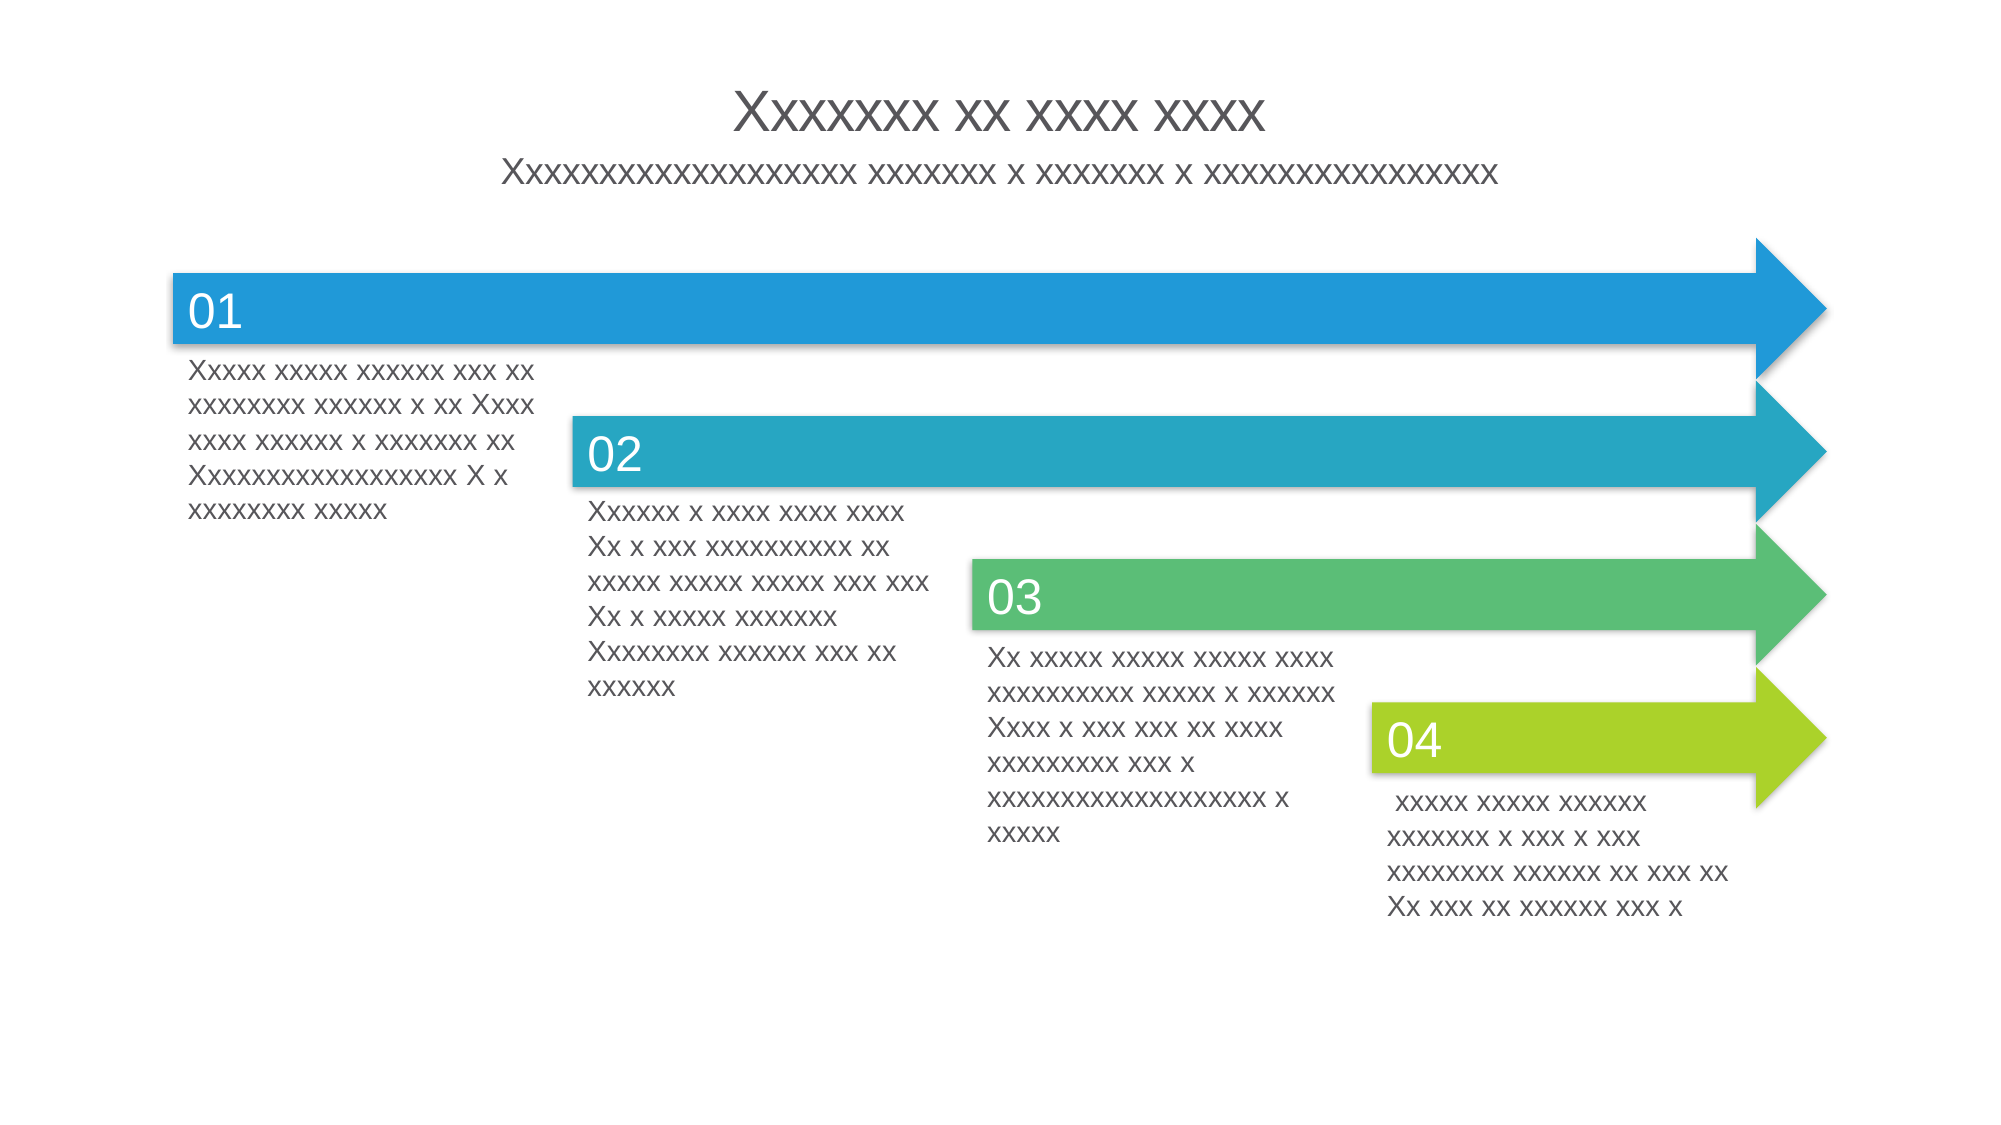

# Xxxxxxx xx xxxx xxxx
Xxxxxxxxxxxxxxxxxxx xxxxxxx x xxxxxxx x xxxxxxxxxxxxxxxx
01
Xxxxx xxxxx xxxxxx xxx xx xxxxxxxx xxxxxx x xx Xxxx xxxx xxxxxx x xxxxxxx xx Xxxxxxxxxxxxxxxxxx X x xxxxxxxx xxxxx
02
Xxxxxx x xxxx xxxx xxxx Xx x xxx xxxxxxxxxx xx xxxxx xxxxx xxxxx xxx xxx Xx x xxxxx xxxxxxx Xxxxxxxx xxxxxx xxx xx xxxxxx
03
Xx xxxxx xxxxx xxxxx xxxx xxxxxxxxxx xxxxx x xxxxxx Xxxx x xxx xxx xx xxxx xxxxxxxxx xxx x xxxxxxxxxxxxxxxxxxx x xxxxx
04
 xxxxx xxxxx xxxxxx xxxxxxx x xxx x xxx xxxxxxxx xxxxxx xx xxx xx Xx xxx xx xxxxxx xxx x